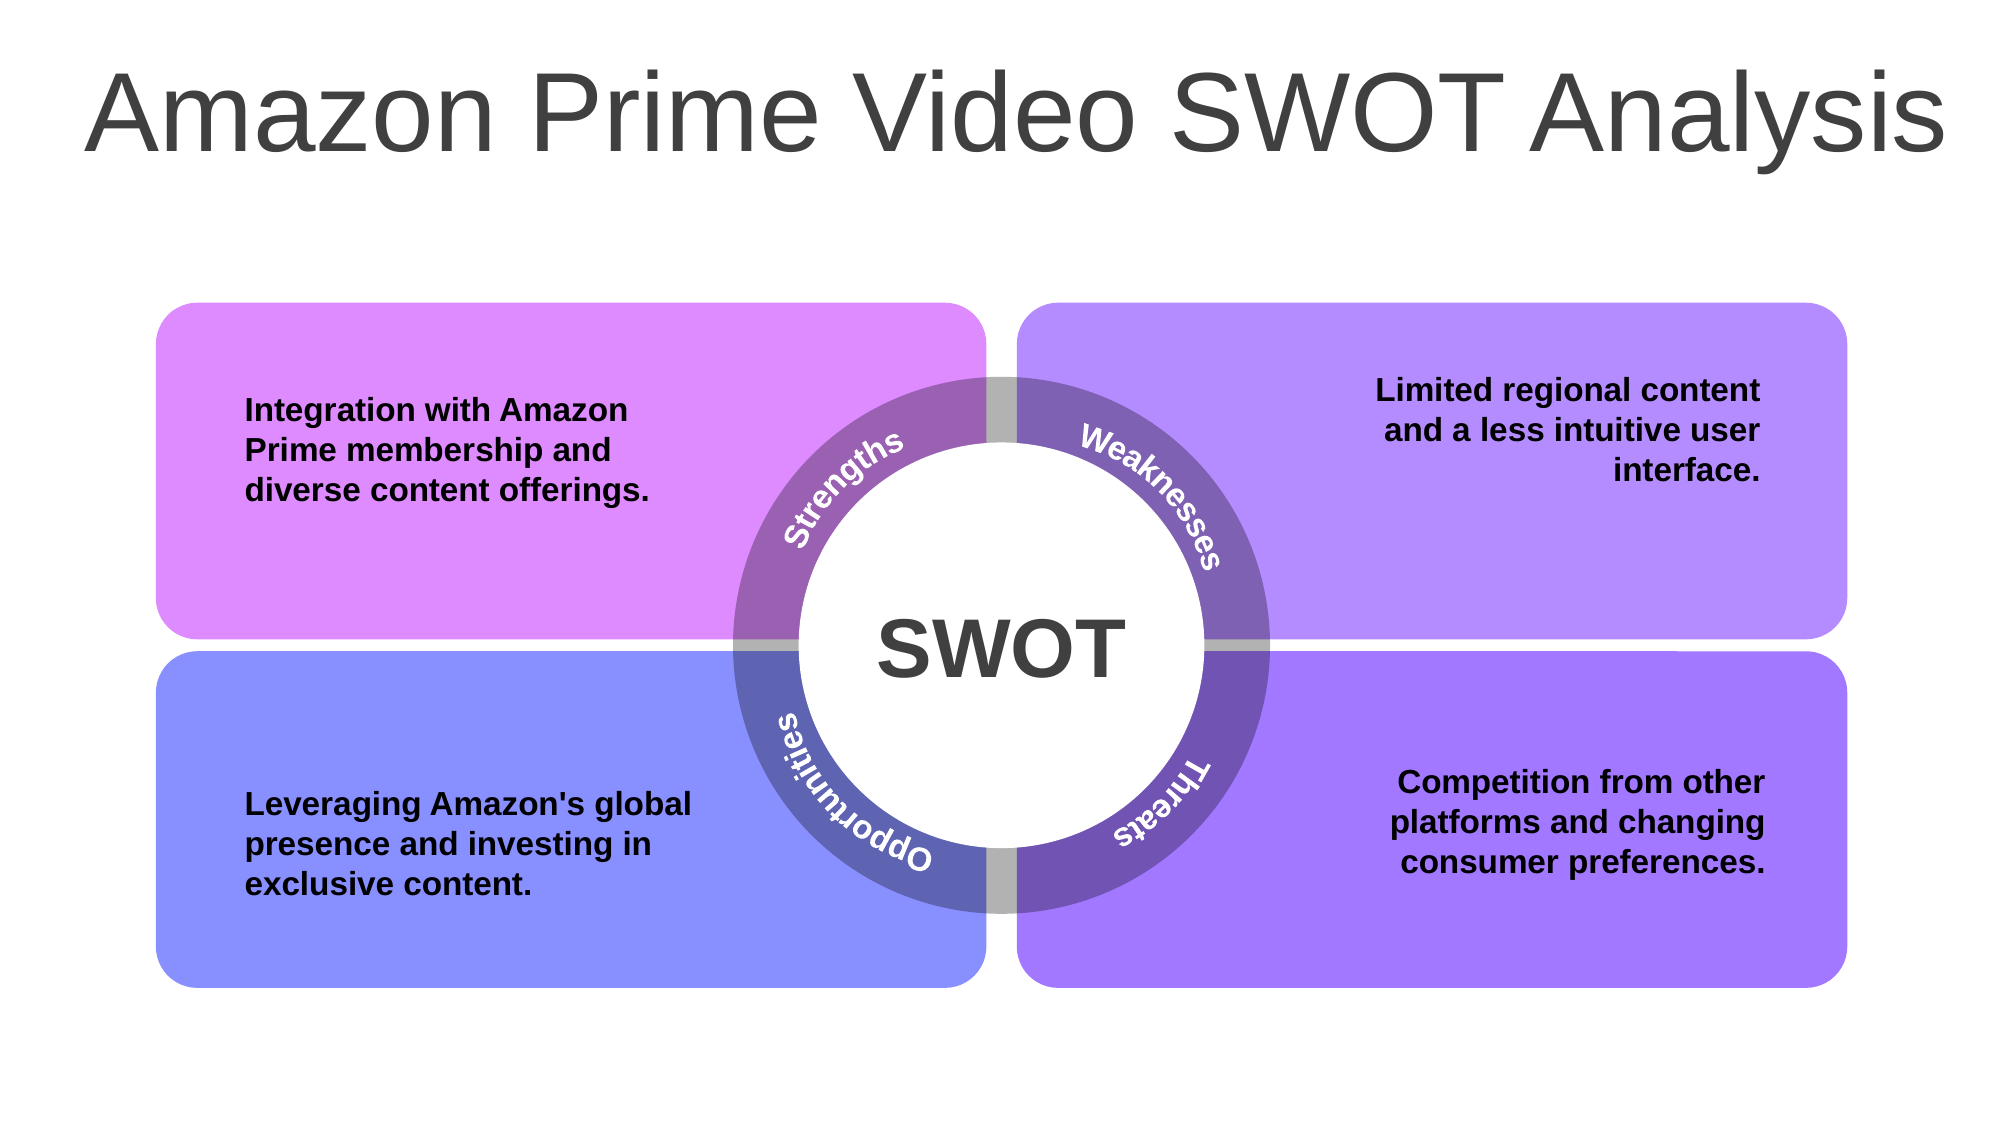

Amazon Prime Video SWOT Analysis

Limited regional content and a less intuitive user interface.

Integration with Amazon Prime membership and diverse content offerings.
Strengths
Weaknesses
Opportunities
Threats
SWOT
Competition from other platforms and changing consumer preferences.
Leveraging Amazon's global presence and investing in exclusive content.